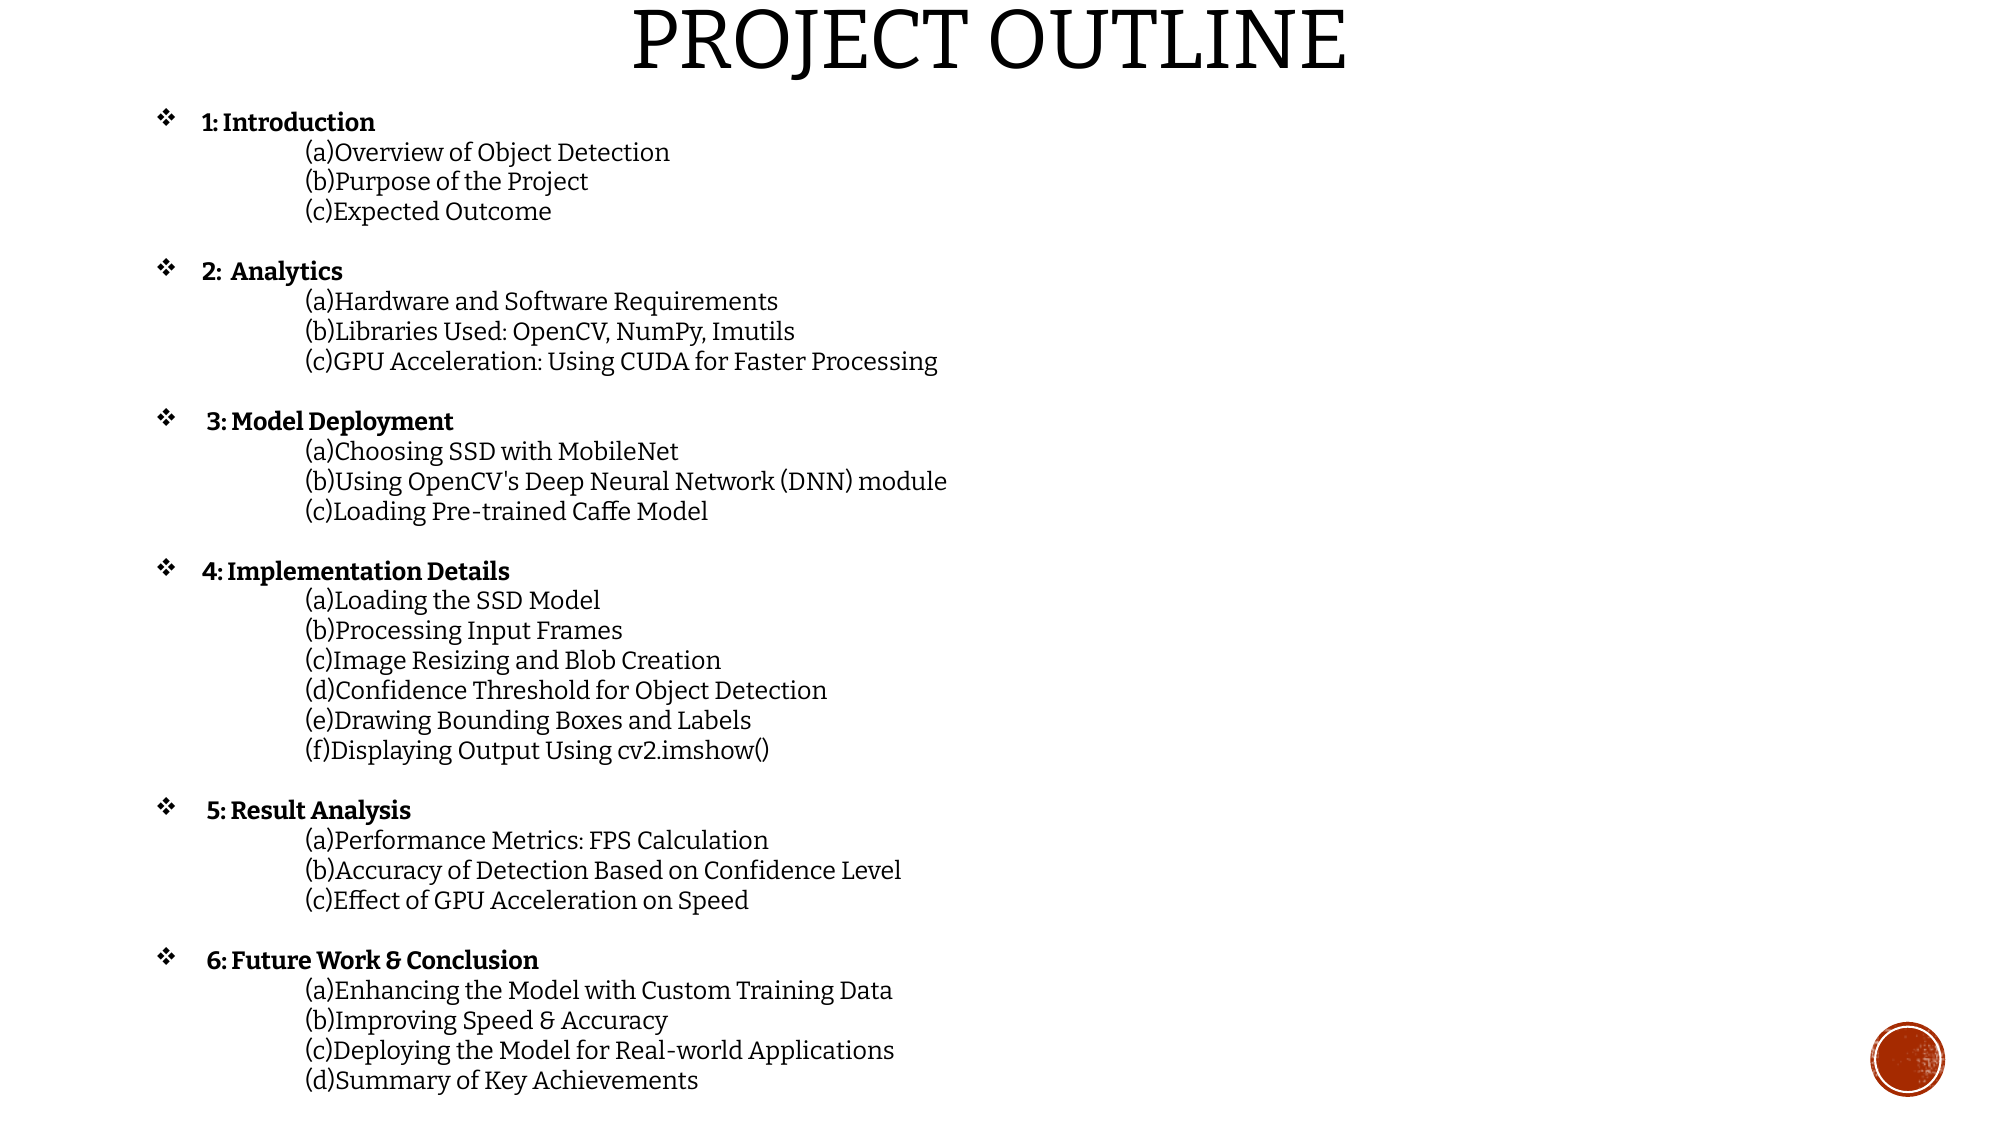

# Project outline
1: Introduction
	(a)Overview of Object Detection
	(b)Purpose of the Project
	(c)Expected Outcome

2:  Analytics
	(a)Hardware and Software Requirements
	(b)Libraries Used: OpenCV, NumPy, Imutils
	(c)GPU Acceleration: Using CUDA for Faster Processing

 3: Model Deployment
	(a)Choosing SSD with MobileNet
	(b)Using OpenCV's Deep Neural Network (DNN) module
	(c)Loading Pre-trained Caffe Model

4: Implementation Details
	(a)Loading the SSD Model
	(b)Processing Input Frames
	(c)Image Resizing and Blob Creation
	(d)Confidence Threshold for Object Detection
	(e)Drawing Bounding Boxes and Labels
	(f)Displaying Output Using cv2.imshow()

 5: Result Analysis
	(a)Performance Metrics: FPS Calculation
	(b)Accuracy of Detection Based on Confidence Level
	(c)Effect of GPU Acceleration on Speed

 6: Future Work & Conclusion
	(a)Enhancing the Model with Custom Training Data
	(b)Improving Speed & Accuracy
	(c)Deploying the Model for Real-world Applications
	(d)Summary of Key Achievements